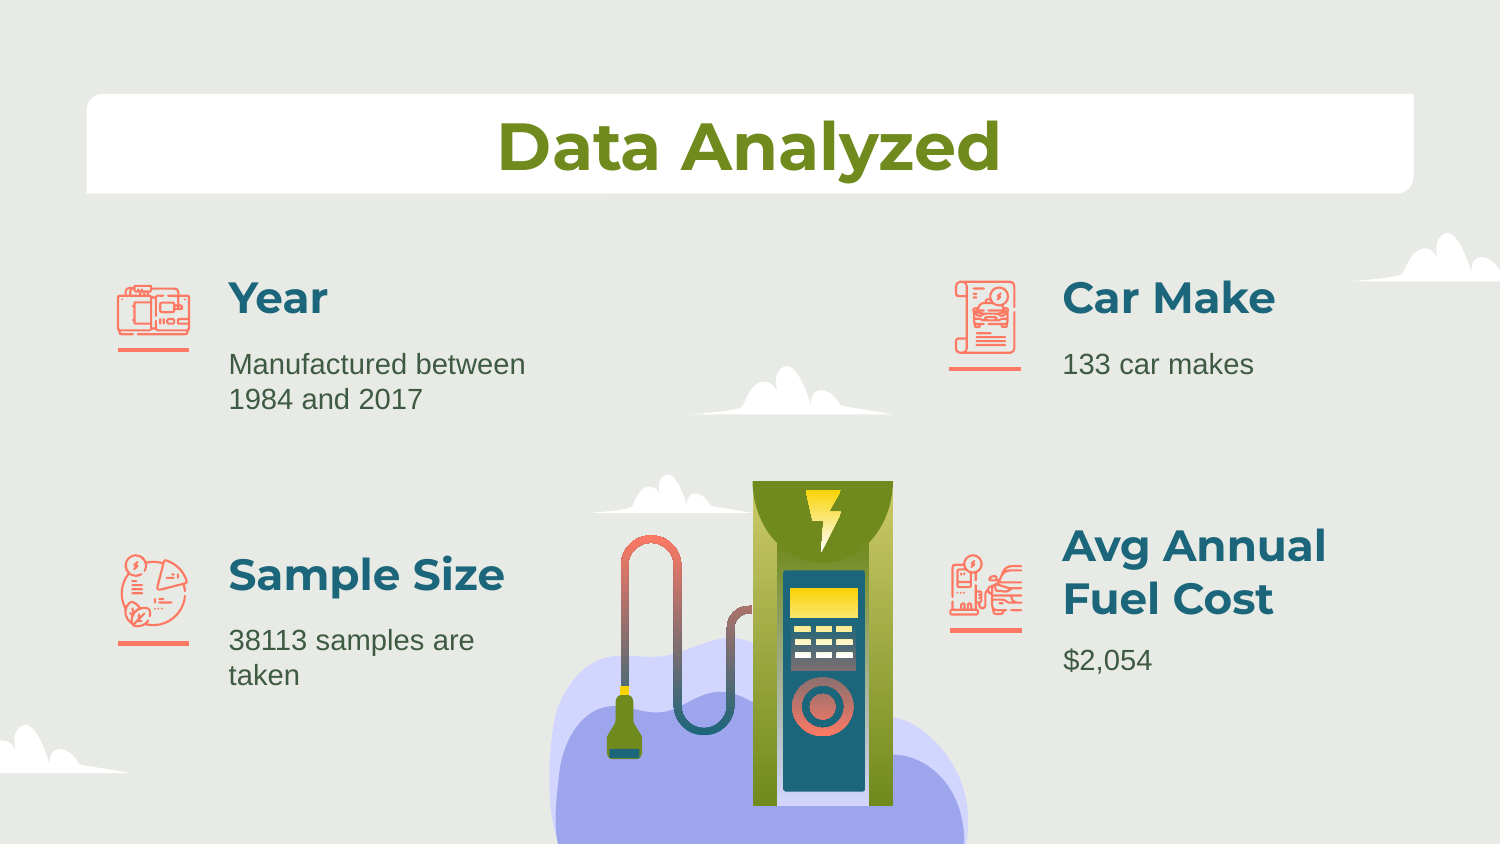

# Data Analyzed

Year
Car Make

Manufactured between 1984 and 2017
133 car makes

Avg Annual Fuel Cost

Sample Size

38113 samples are taken
$2,054